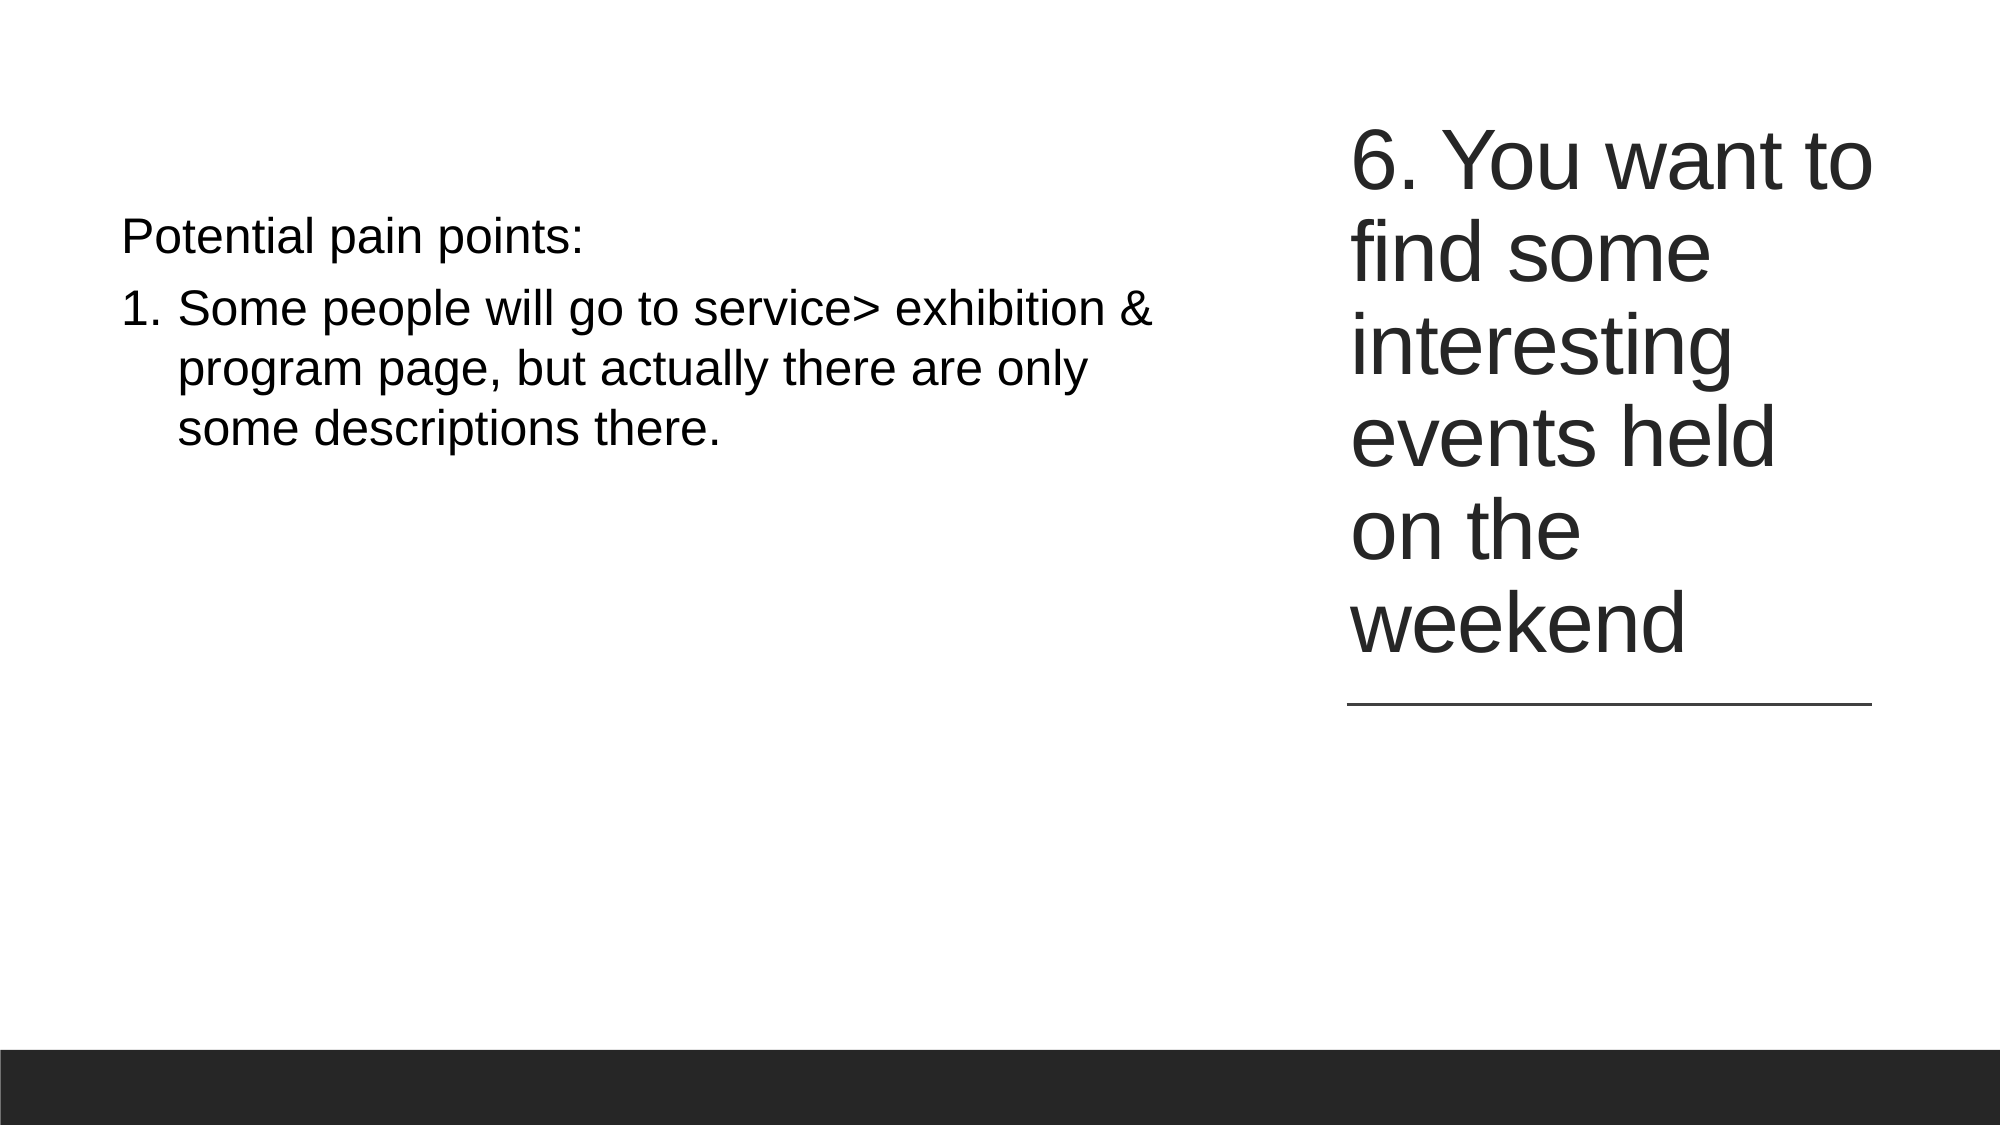

# 6. You want to find some interesting events held on the weekend
Potential pain points:
Some people will go to service> exhibition & program page, but actually there are only some descriptions there.